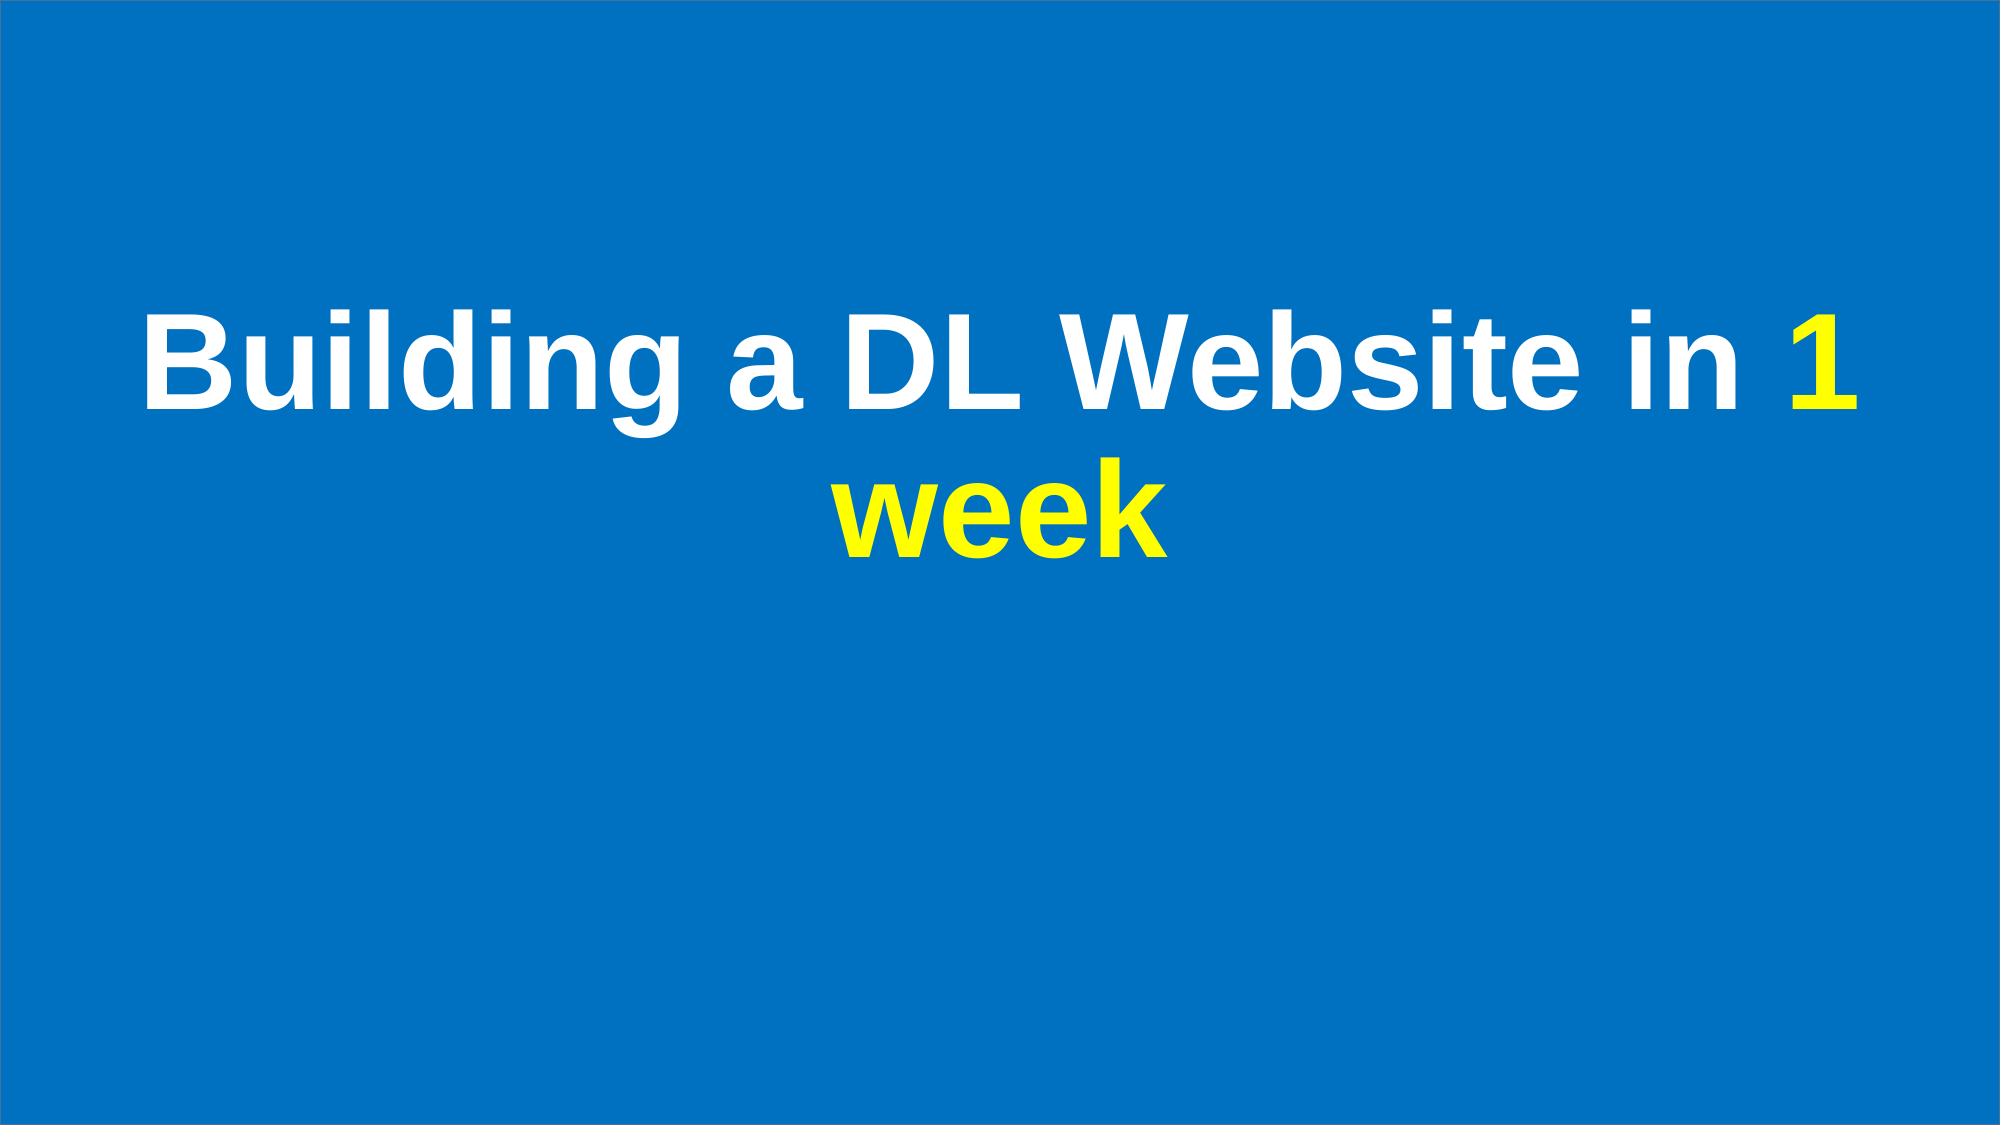

Building a DL Website in 1 week